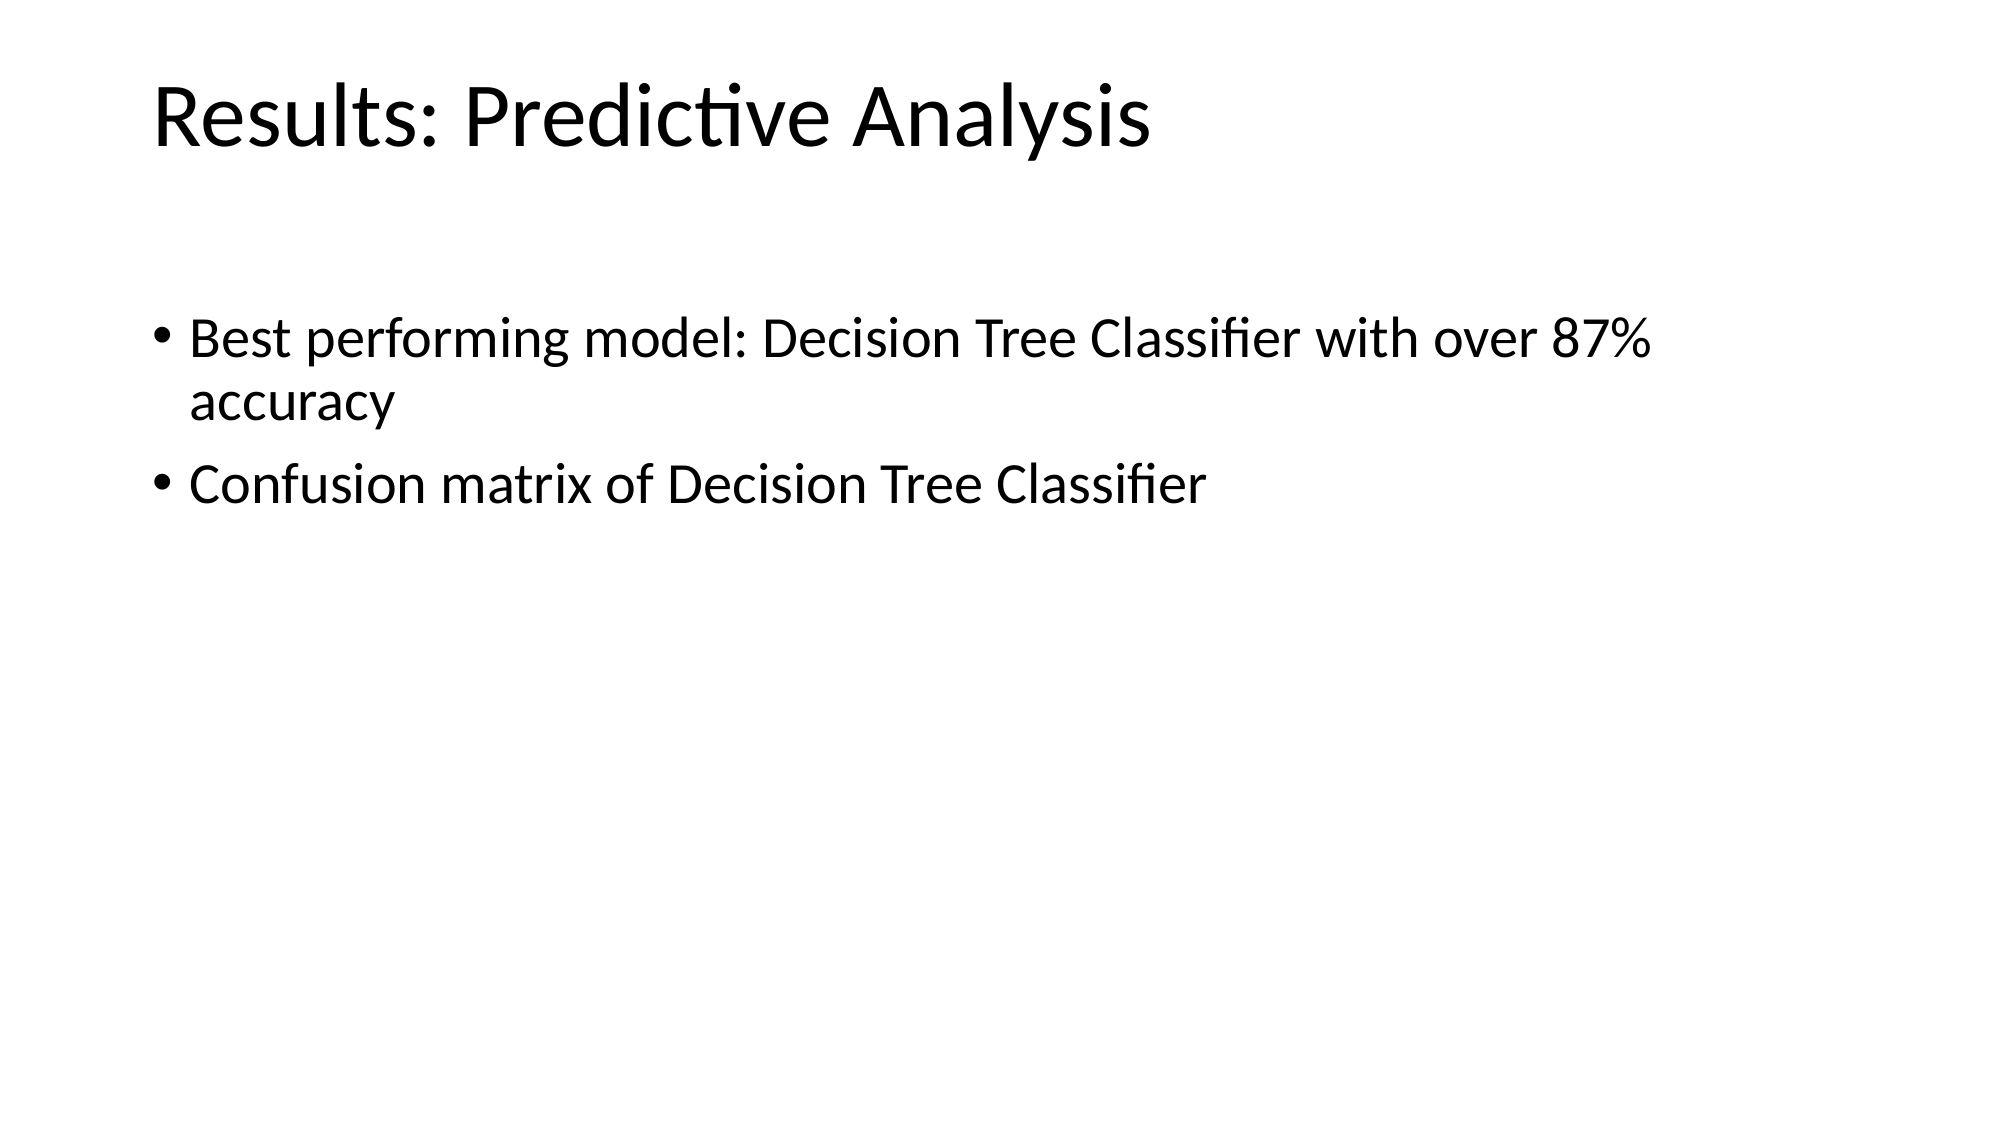

# Results: Predictive Analysis
Best performing model: Decision Tree Classifier with over 87% accuracy
Confusion matrix of Decision Tree Classifier